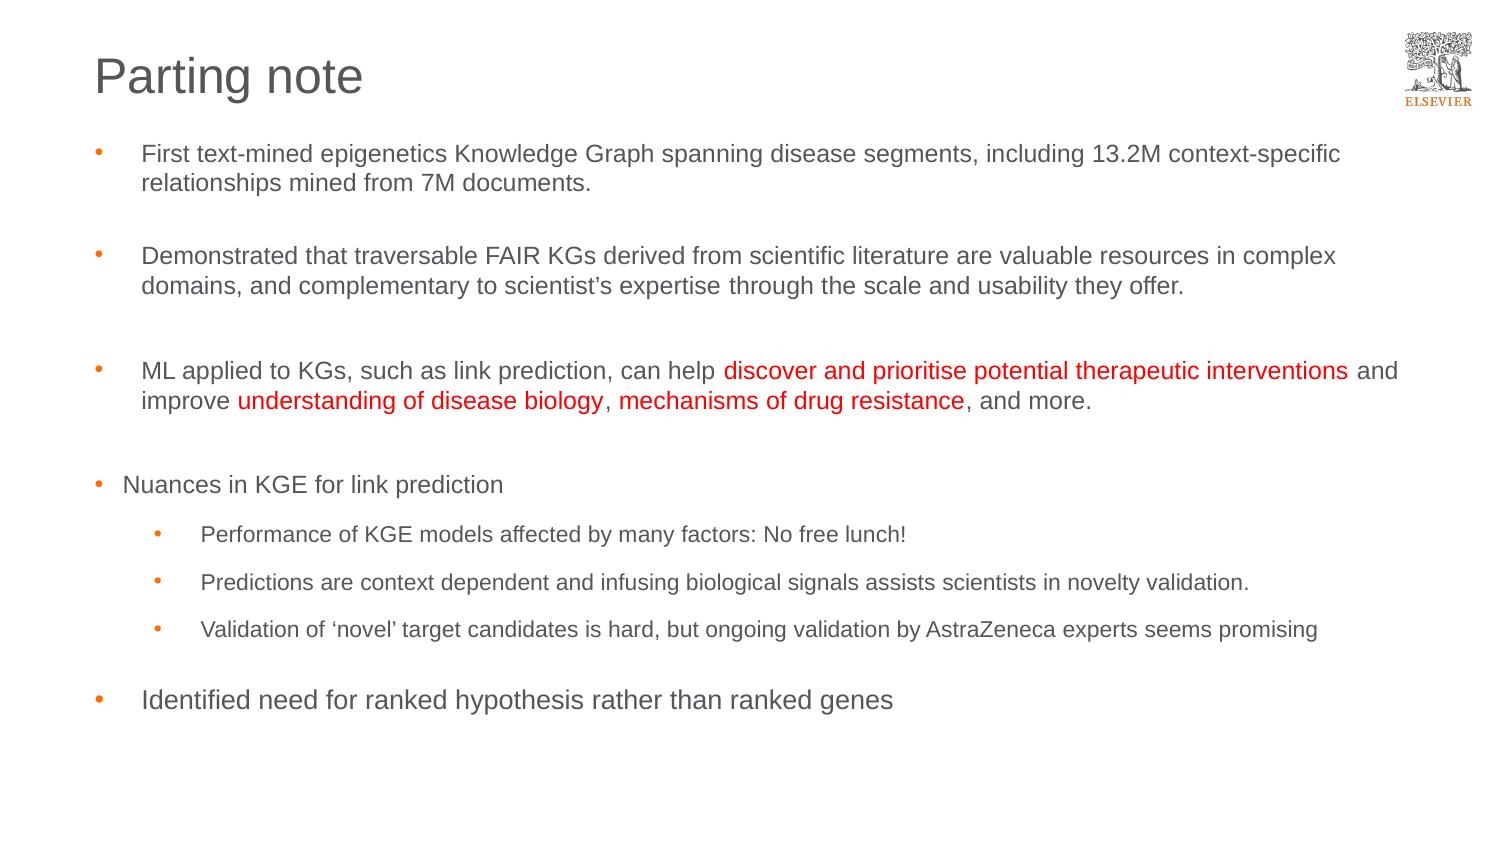

# Parting note
First text-mined epigenetics Knowledge Graph spanning disease segments, including 13.2M context-specific relationships mined from 7M documents.
Demonstrated that traversable FAIR KGs derived from scientific literature are valuable resources in complex domains, and complementary to scientist’s expertise through the scale and usability they offer.

ML applied to KGs, such as link prediction, can help discover and prioritise potential therapeutic interventions and improve understanding of disease biology, mechanisms of drug resistance, and more.

Nuances in KGE for link prediction
Performance of KGE models affected by many factors: No free lunch!
Predictions are context dependent and infusing biological signals assists scientists in novelty validation.
Validation of ‘novel’ target candidates is hard, but ongoing validation by AstraZeneca experts seems promising
Identified need for ranked hypothesis rather than ranked genes